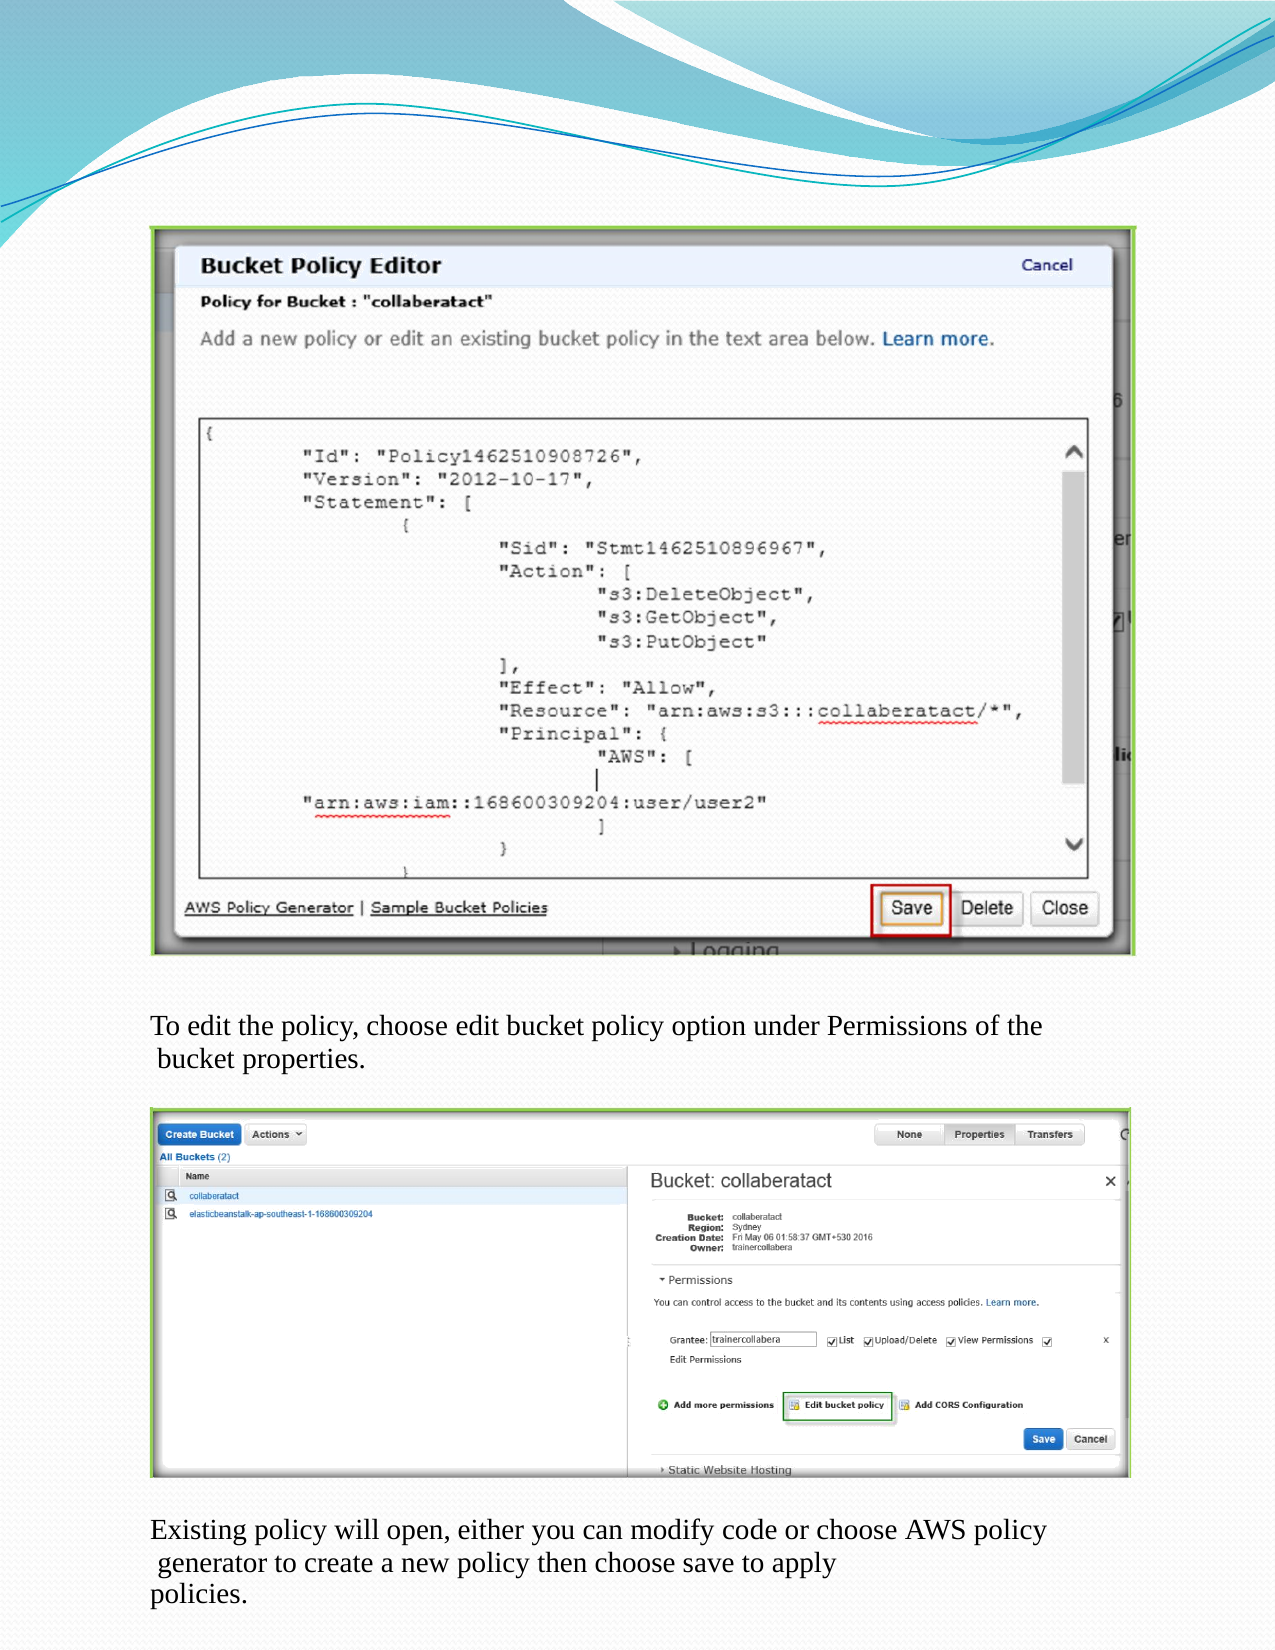

To edit the policy, choose edit bucket policy option under Permissions of the  bucket properties.

Existing policy will open, either you can modify code or choose AWS policy  generator to create a new policy then choose save to apply
policies.